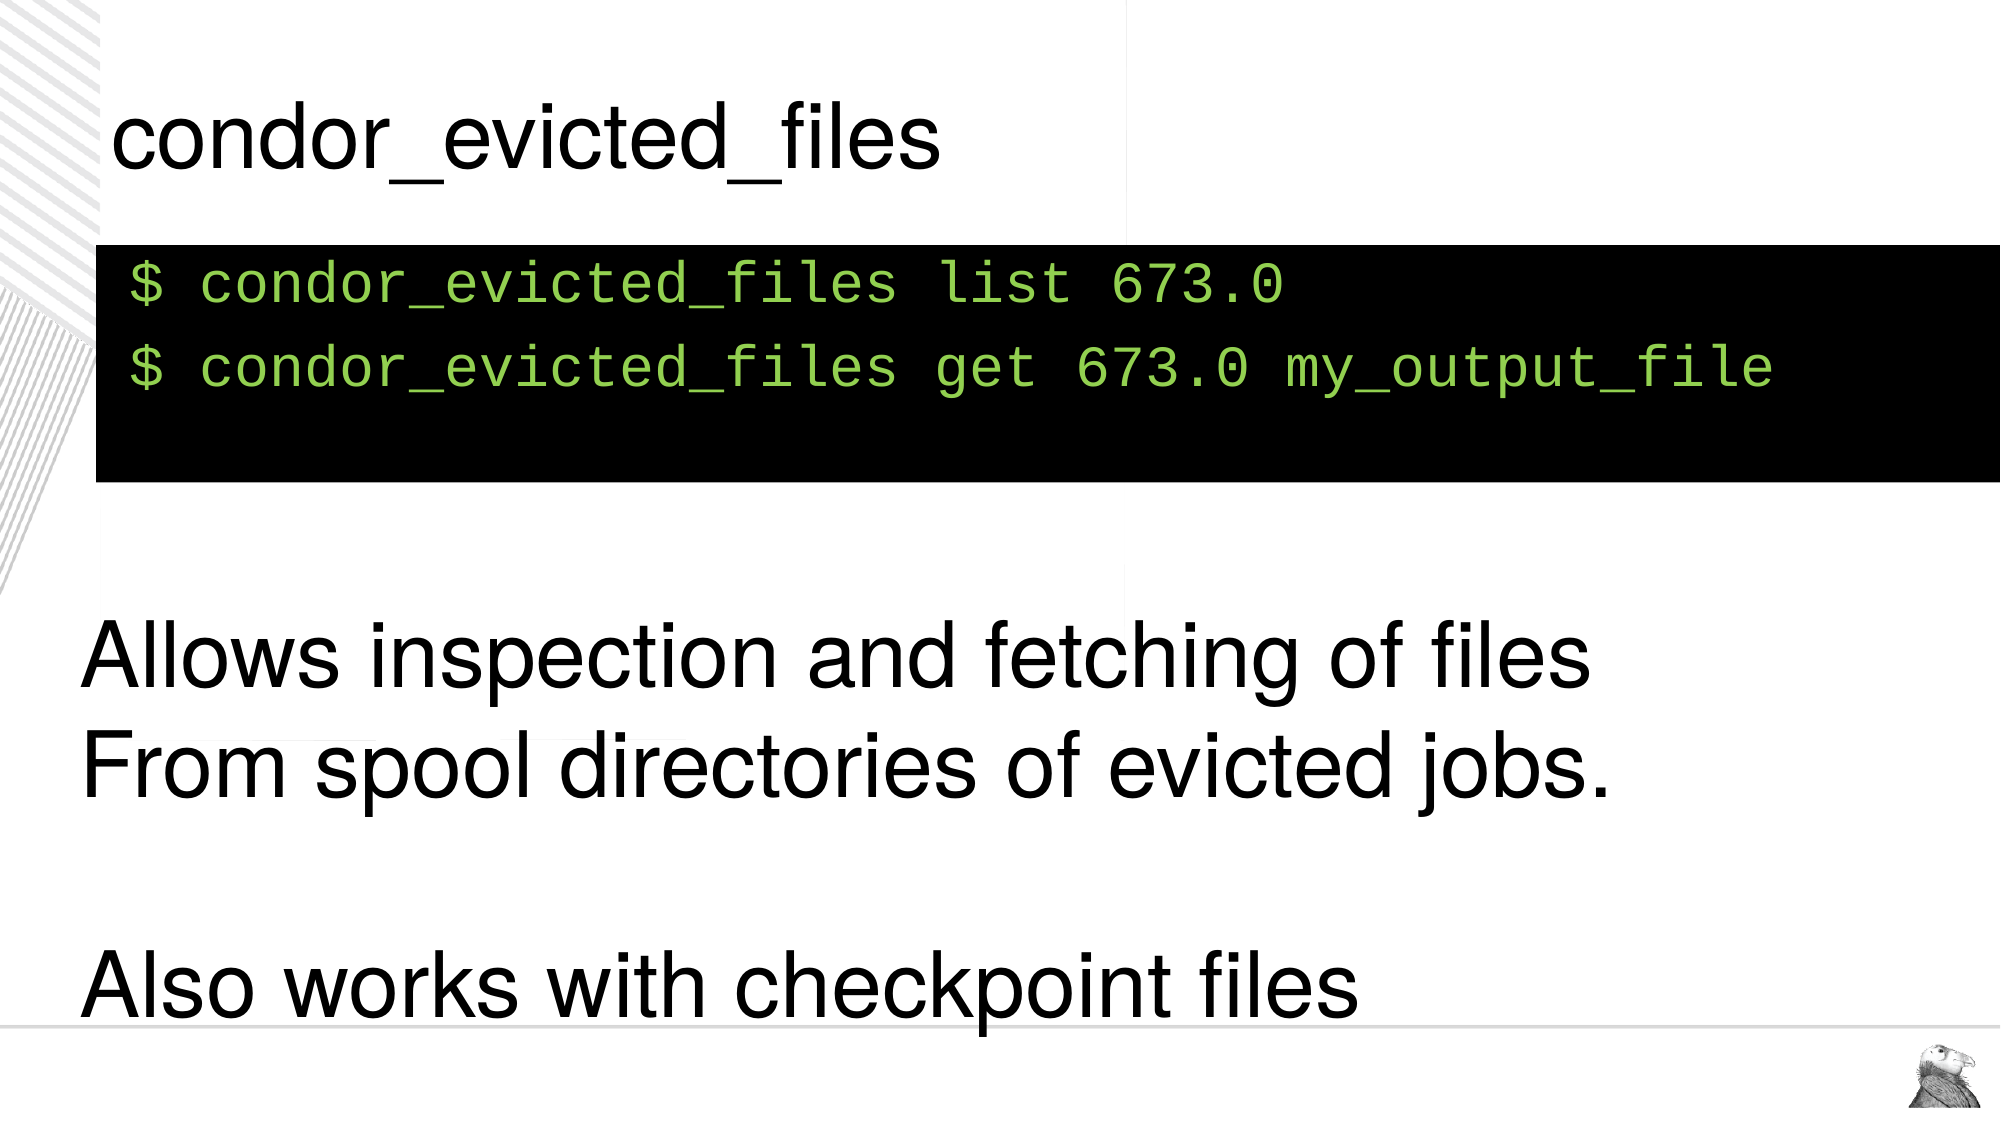

# condor_evicted_files
$ condor_evicted_files list 673.0
$ condor_evicted_files get 673.0 my_output_file

Allows inspection and fetching of files
From spool directories of evicted jobs.

Also works with checkpoint files